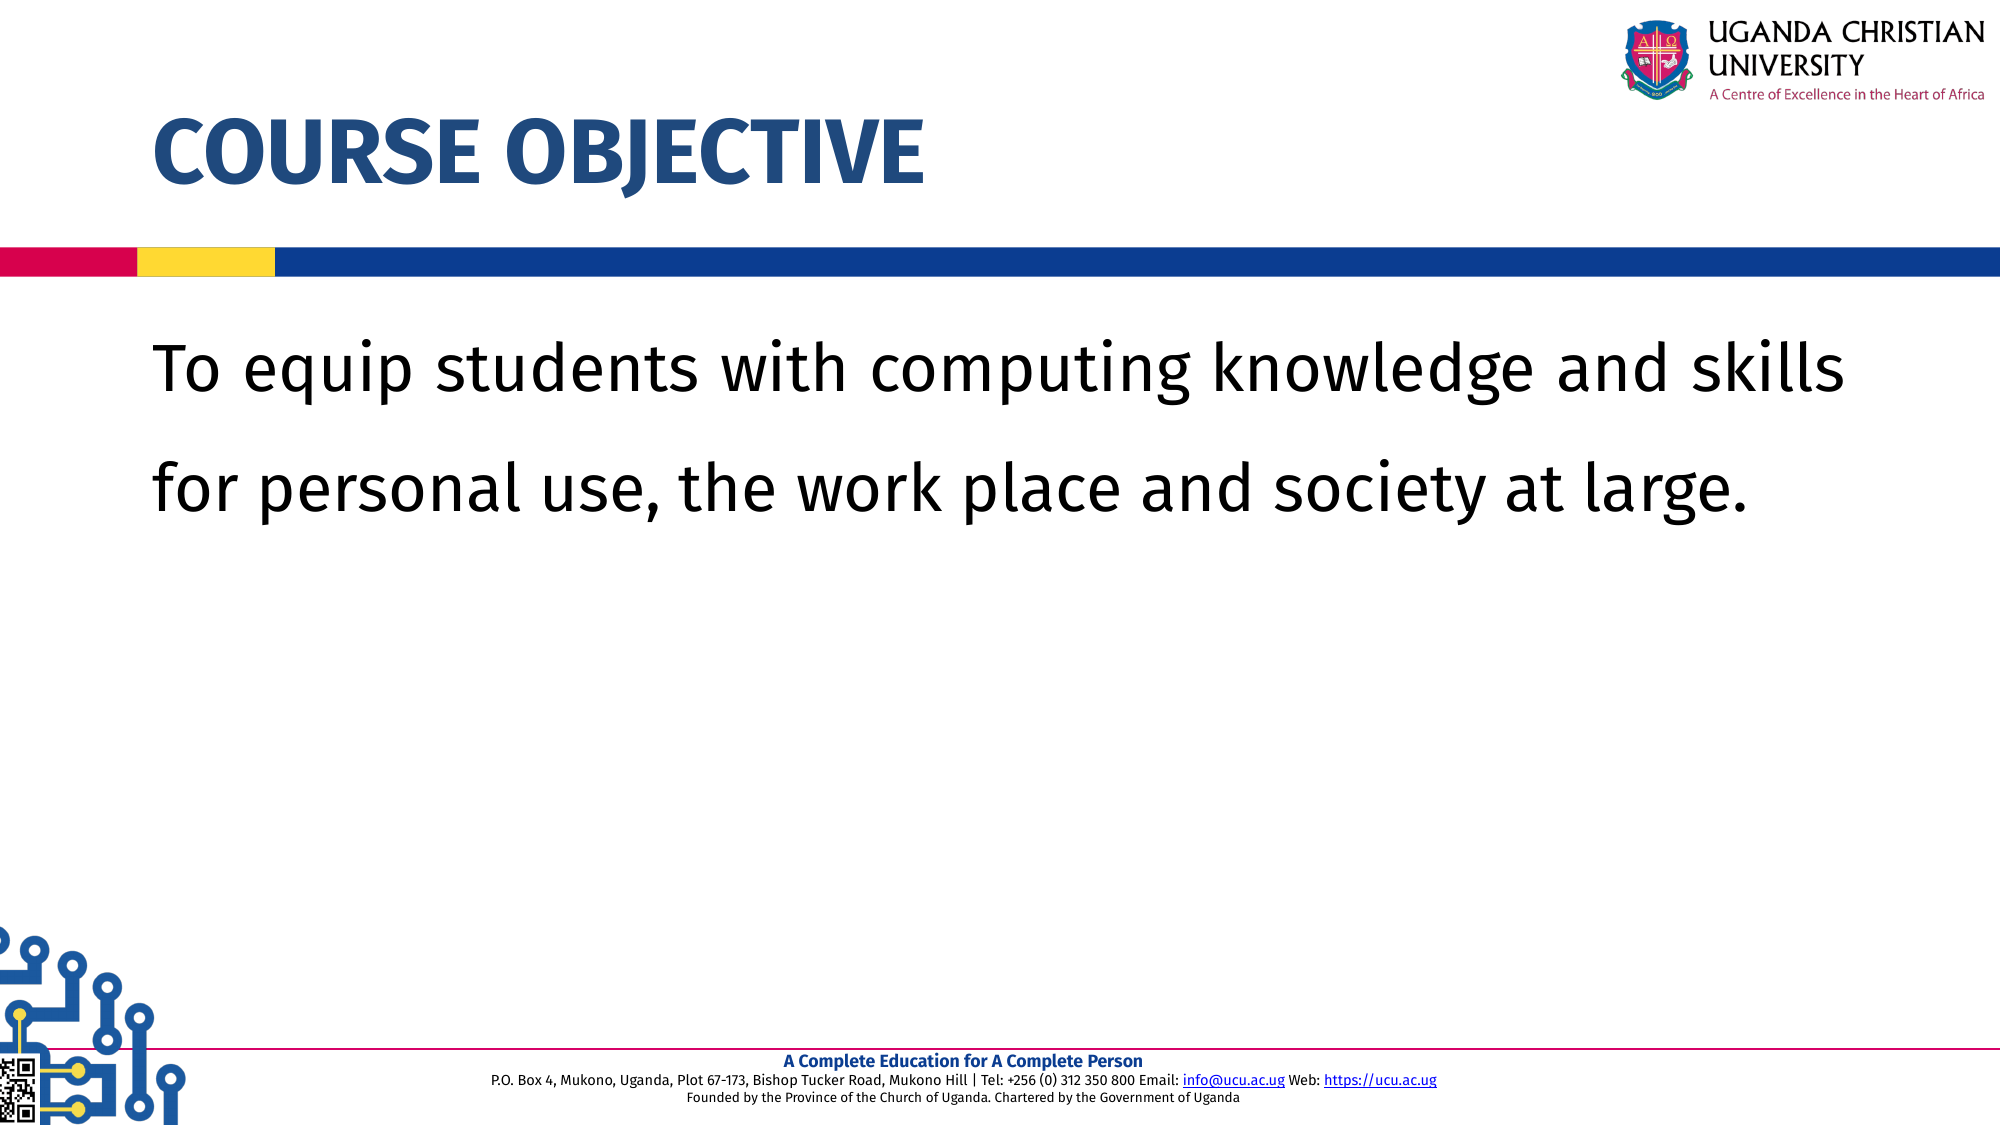

# COURSE OBJECTIVE
To equip students with computing knowledge and skills for personal use, the work place and society at large.